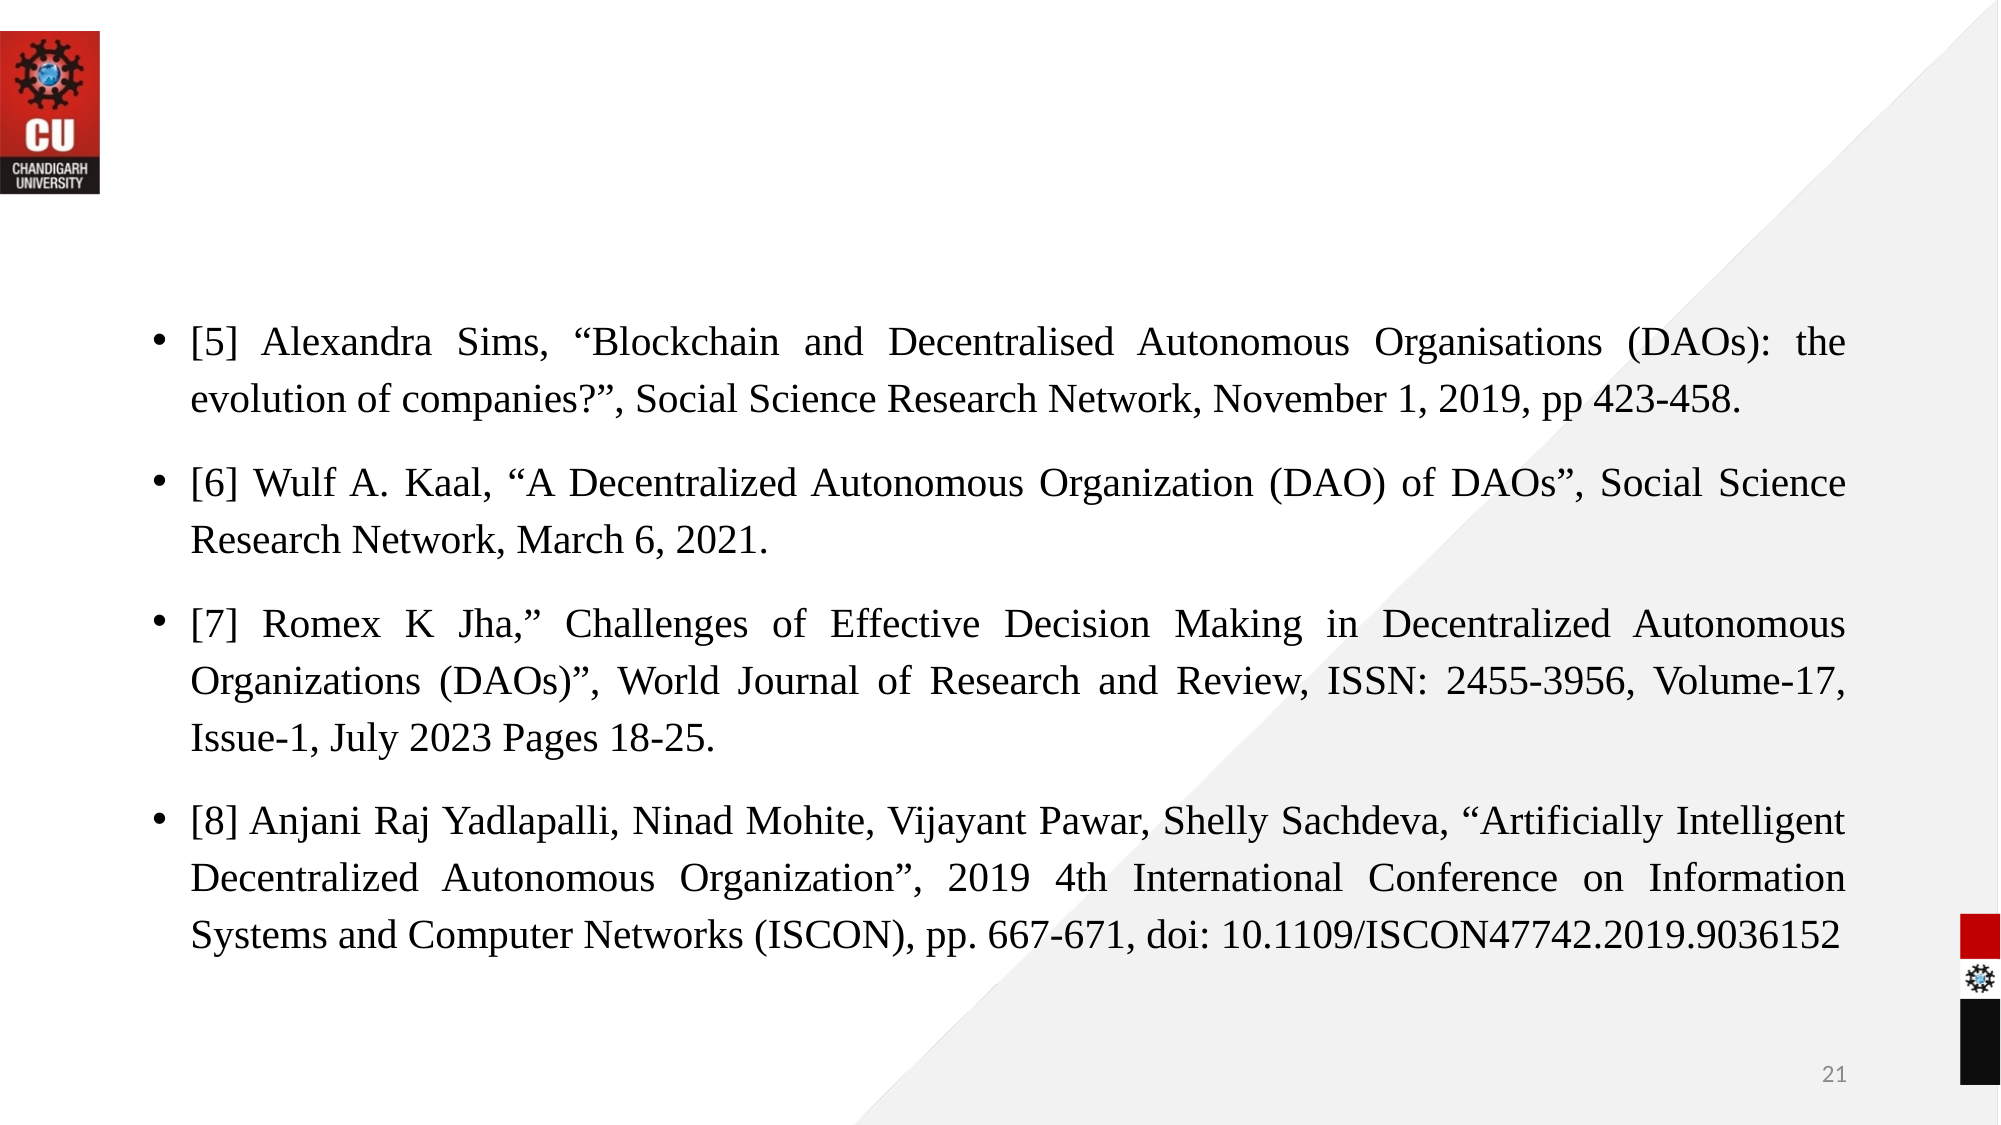

#
[5] Alexandra Sims, “Blockchain and Decentralised Autonomous Organisations (DAOs): the evolution of companies?”, Social Science Research Network, November 1, 2019, pp 423-458.
[6] Wulf A. Kaal, “A Decentralized Autonomous Organization (DAO) of DAOs”, Social Science Research Network, March 6, 2021.
[7] Romex K Jha,” Challenges of Effective Decision Making in Decentralized Autonomous Organizations (DAOs)”, World Journal of Research and Review, ISSN: 2455-3956, Volume-17, Issue-1, July 2023 Pages 18-25.
[8] Anjani Raj Yadlapalli, Ninad Mohite, Vijayant Pawar, Shelly Sachdeva, “Artificially Intelligent Decentralized Autonomous Organization”, 2019 4th International Conference on Information Systems and Computer Networks (ISCON), pp. 667-671, doi: 10.1109/ISCON47742.2019.9036152

21